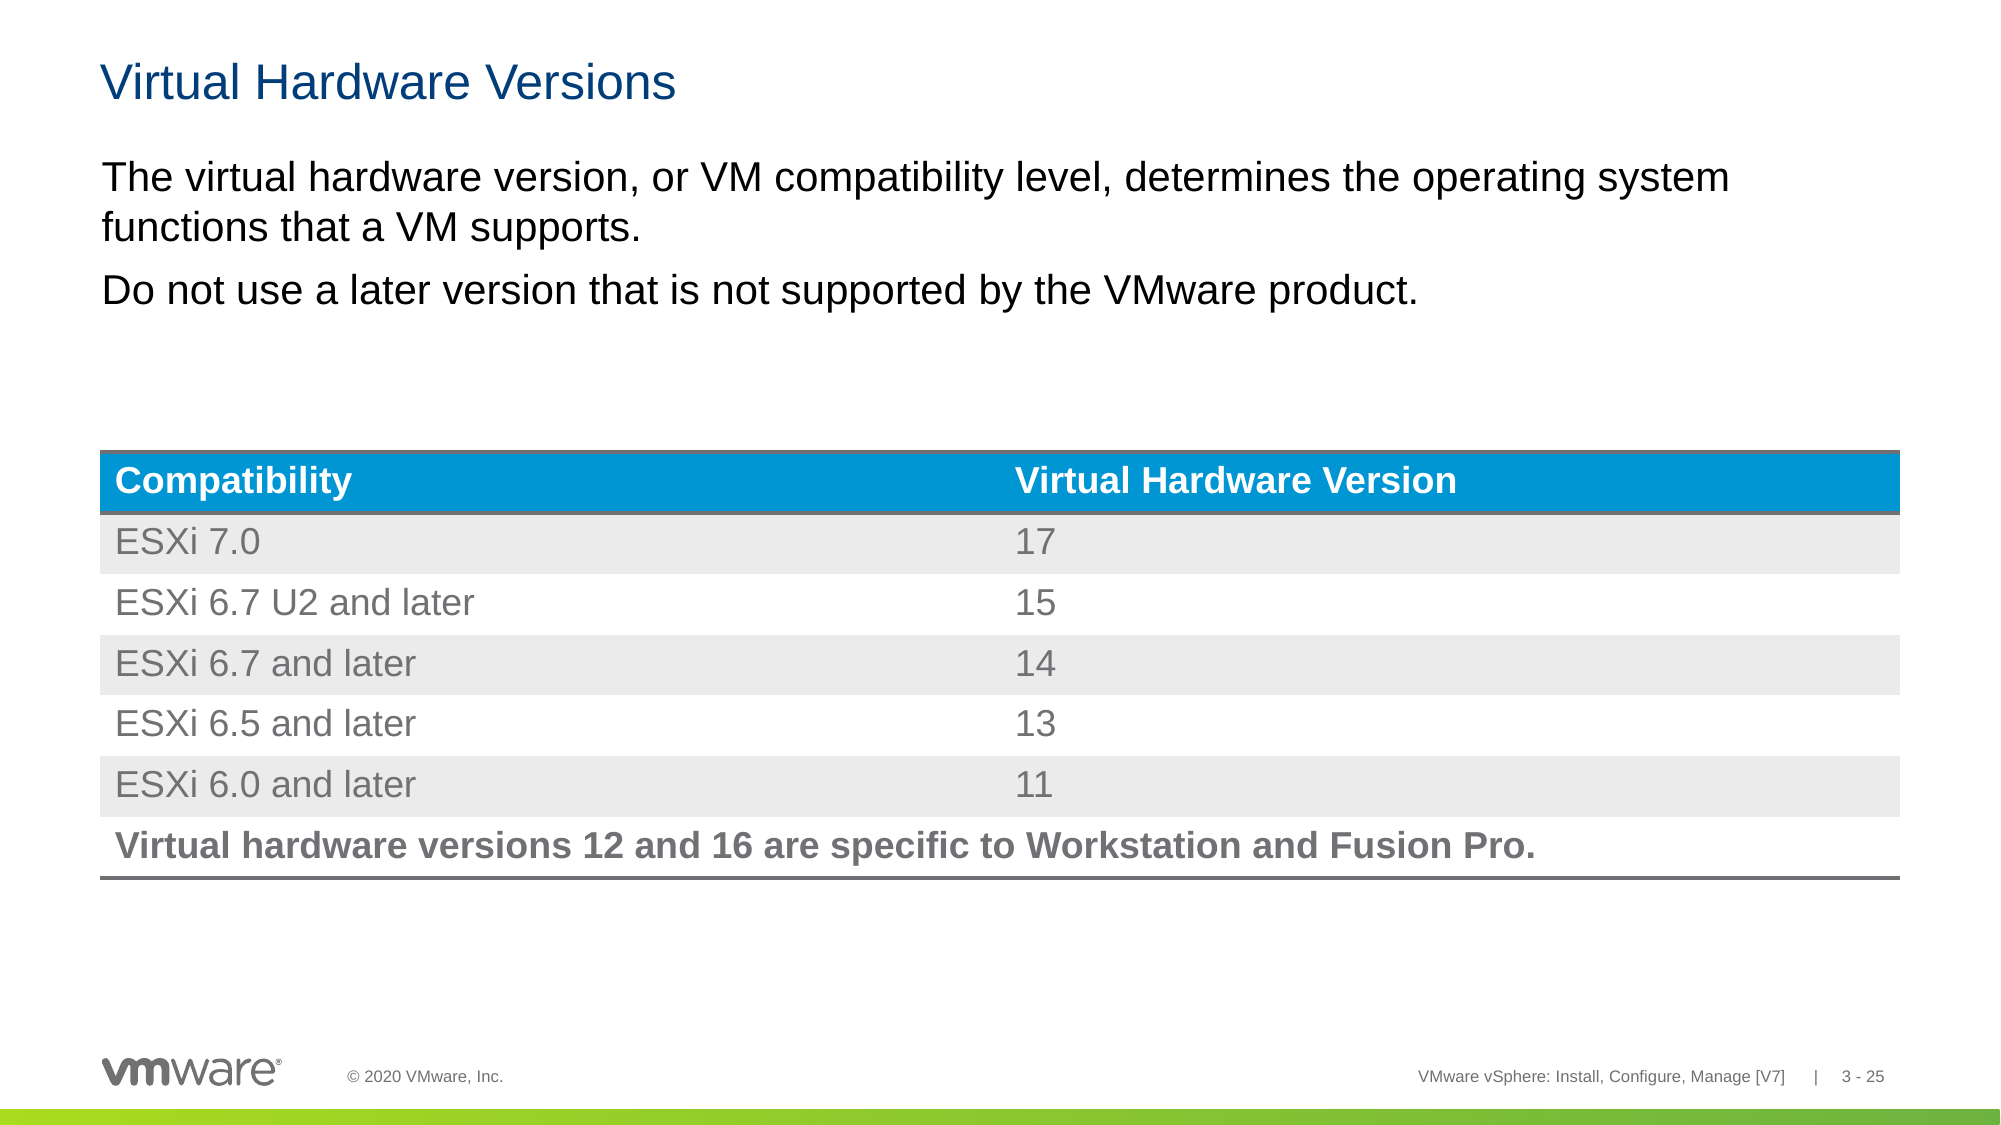

# Virtual Hardware Versions
The virtual hardware version, or VM compatibility level, determines the operating system functions that a VM supports.
Do not use a later version that is not supported by the VMware product.
| Compatibility | Virtual Hardware Version |
| --- | --- |
| ESXi 7.0 | 17 |
| ESXi 6.7 U2 and later | 15 |
| ESXi 6.7 and later | 14 |
| ESXi 6.5 and later | 13 |
| ESXi 6.0 and later | 11 |
| Virtual hardware versions 12 and 16 are specific to Workstation and Fusion Pro. |  |
VMware vSphere: Install, Configure, Manage [V7]      |     3 - 25